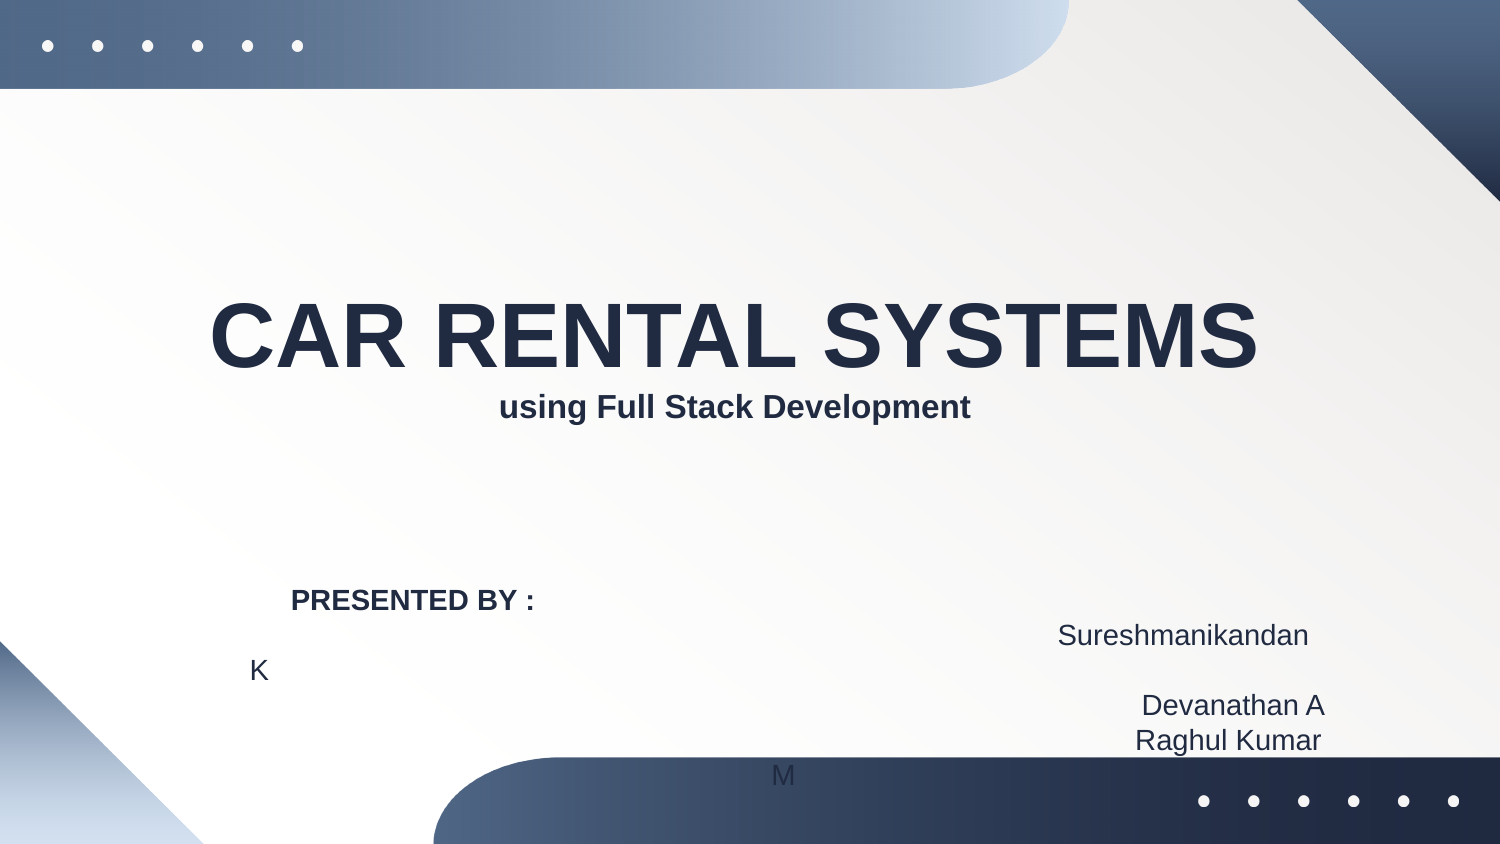

# CAR RENTAL SYSTEMS using Full Stack Development
                                                                                                                                              PRESENTED BY :
                                                                                                        Sureshmanikandan K
Devanathan A
                                                                                                                 Raghul Kumar M